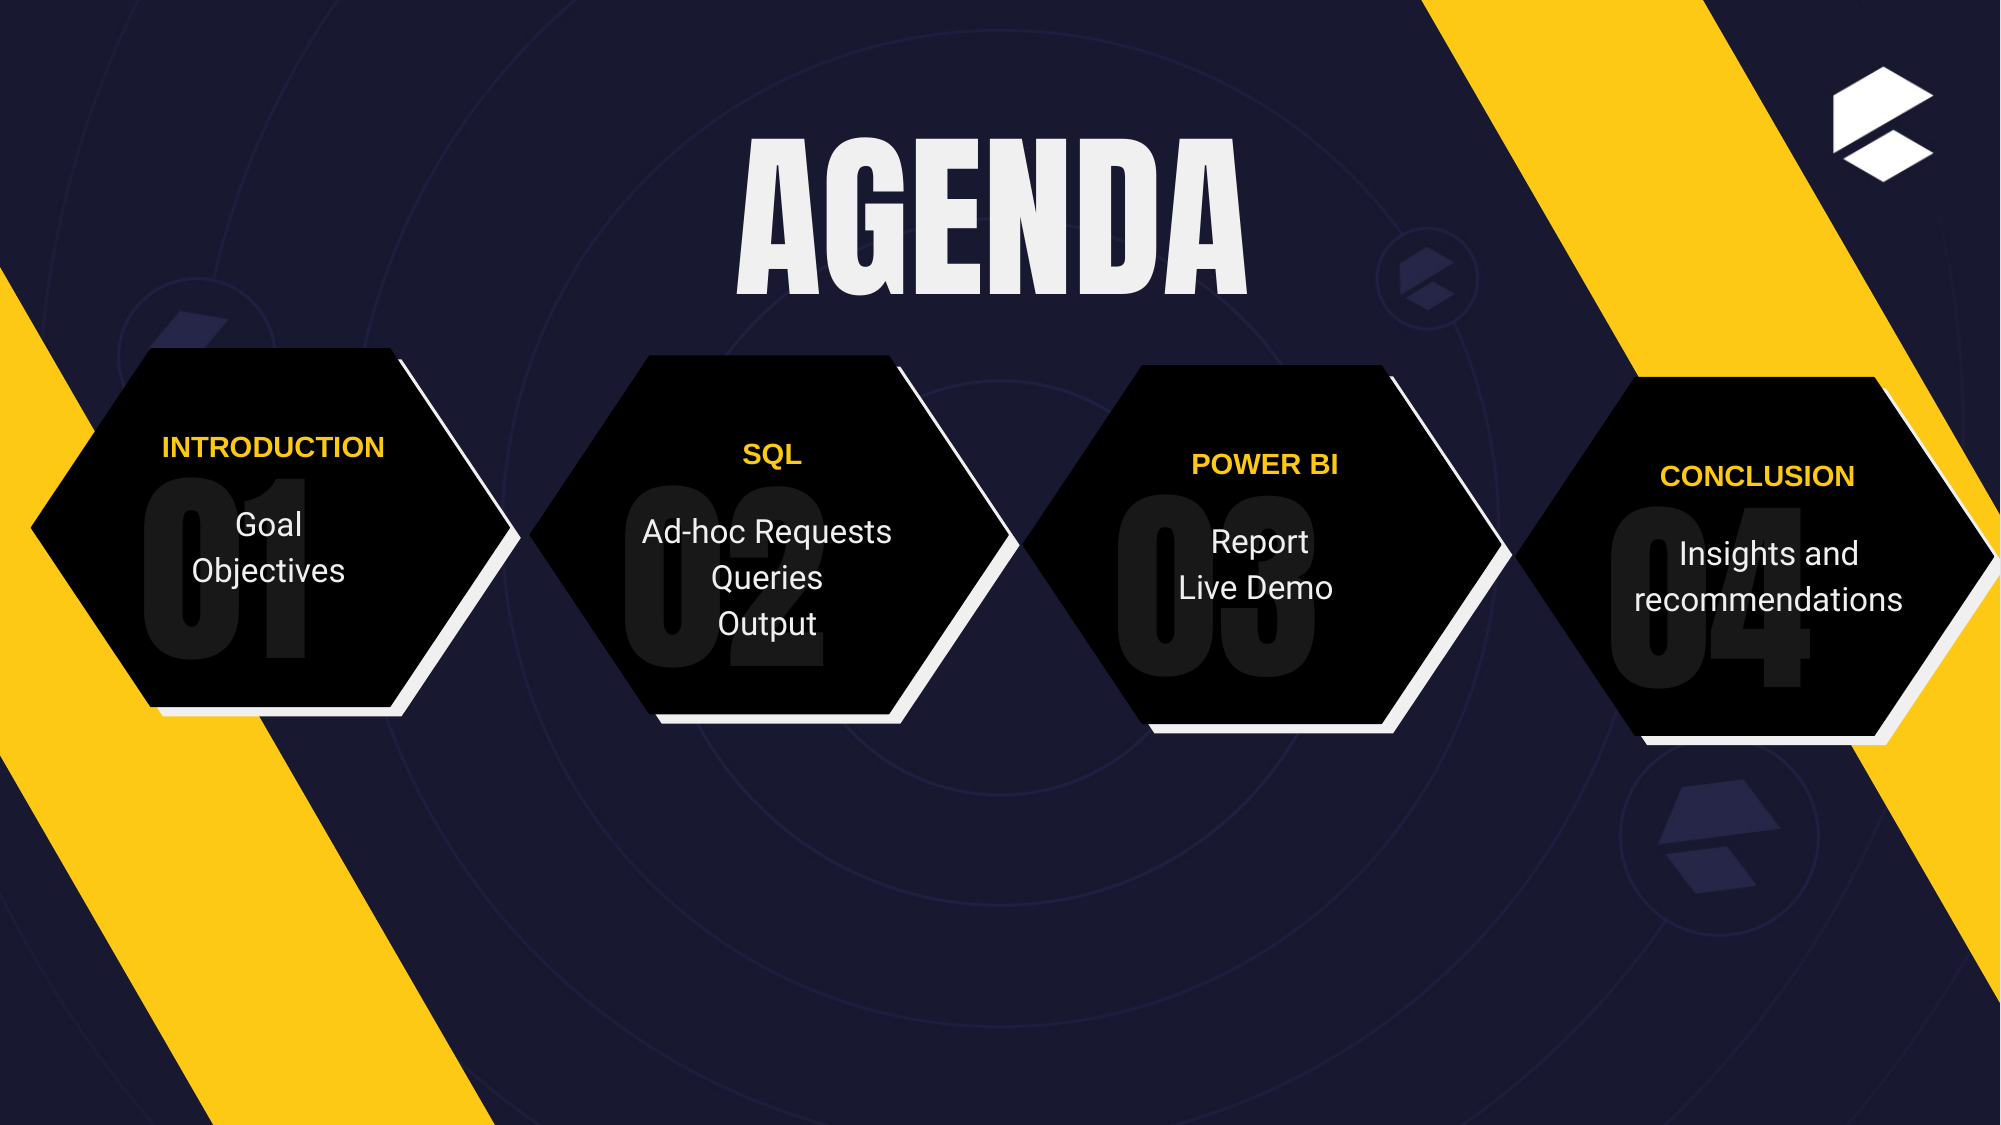

AGENDA

01

02

03

04
INTRODUCTION
Goal
Objectives
SQL
Ad-hoc Requests
Queries
Output
POWER BI
Report
Live Demo
CONCLUSION
Insights and recommendations